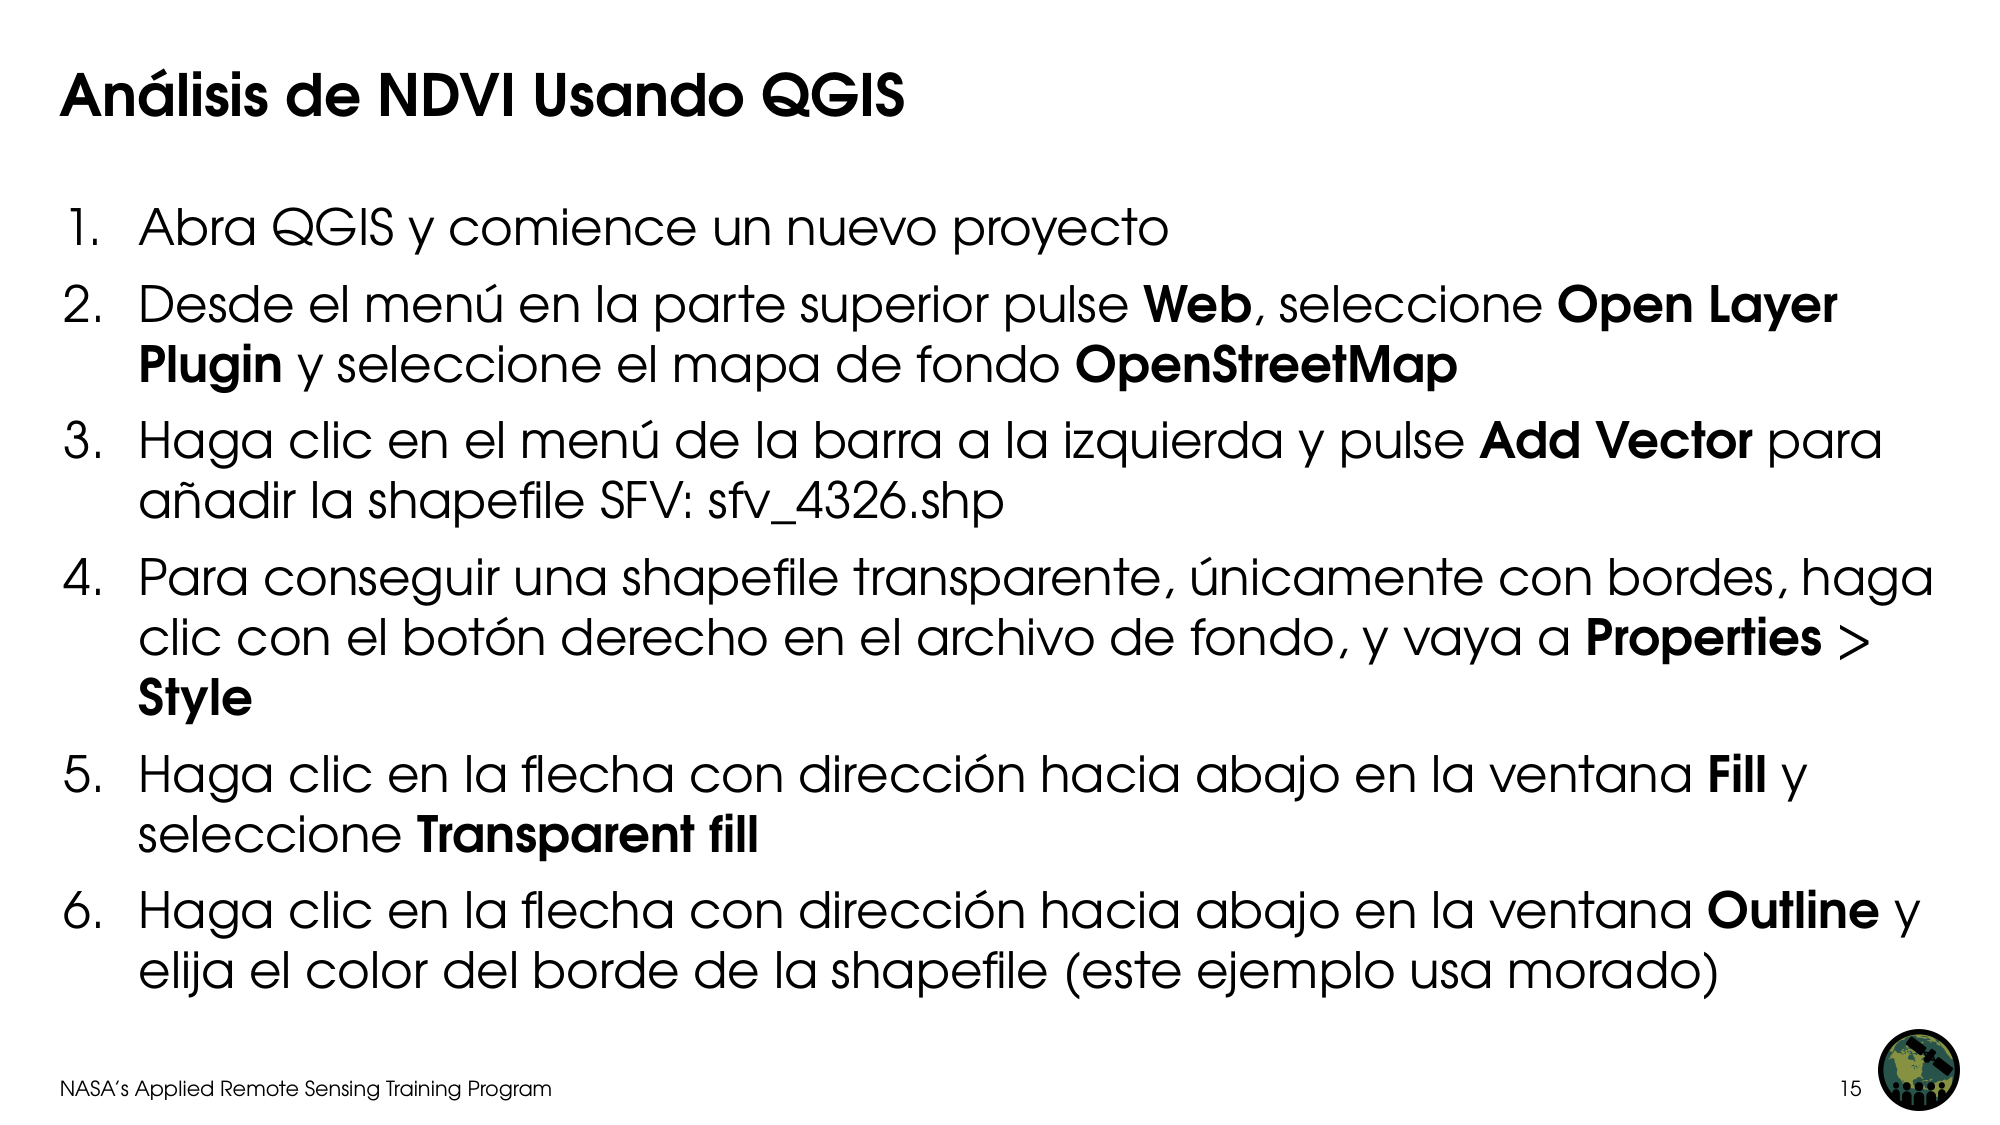

# Análisis de NDVI Usando QGIS
Abra QGIS y comience un nuevo proyecto
Desde el menú en la parte superior pulse Web, seleccione Open Layer Plugin y seleccione el mapa de fondo OpenStreetMap
Haga clic en el menú de la barra a la izquierda y pulse Add Vector para añadir la shapefile SFV: sfv_4326.shp
Para conseguir una shapefile transparente, únicamente con bordes, haga clic con el botón derecho en el archivo de fondo, y vaya a Properties > Style
Haga clic en la flecha con dirección hacia abajo en la ventana Fill y seleccione Transparent fill
Haga clic en la flecha con dirección hacia abajo en la ventana Outline y elija el color del borde de la shapefile (este ejemplo usa morado)